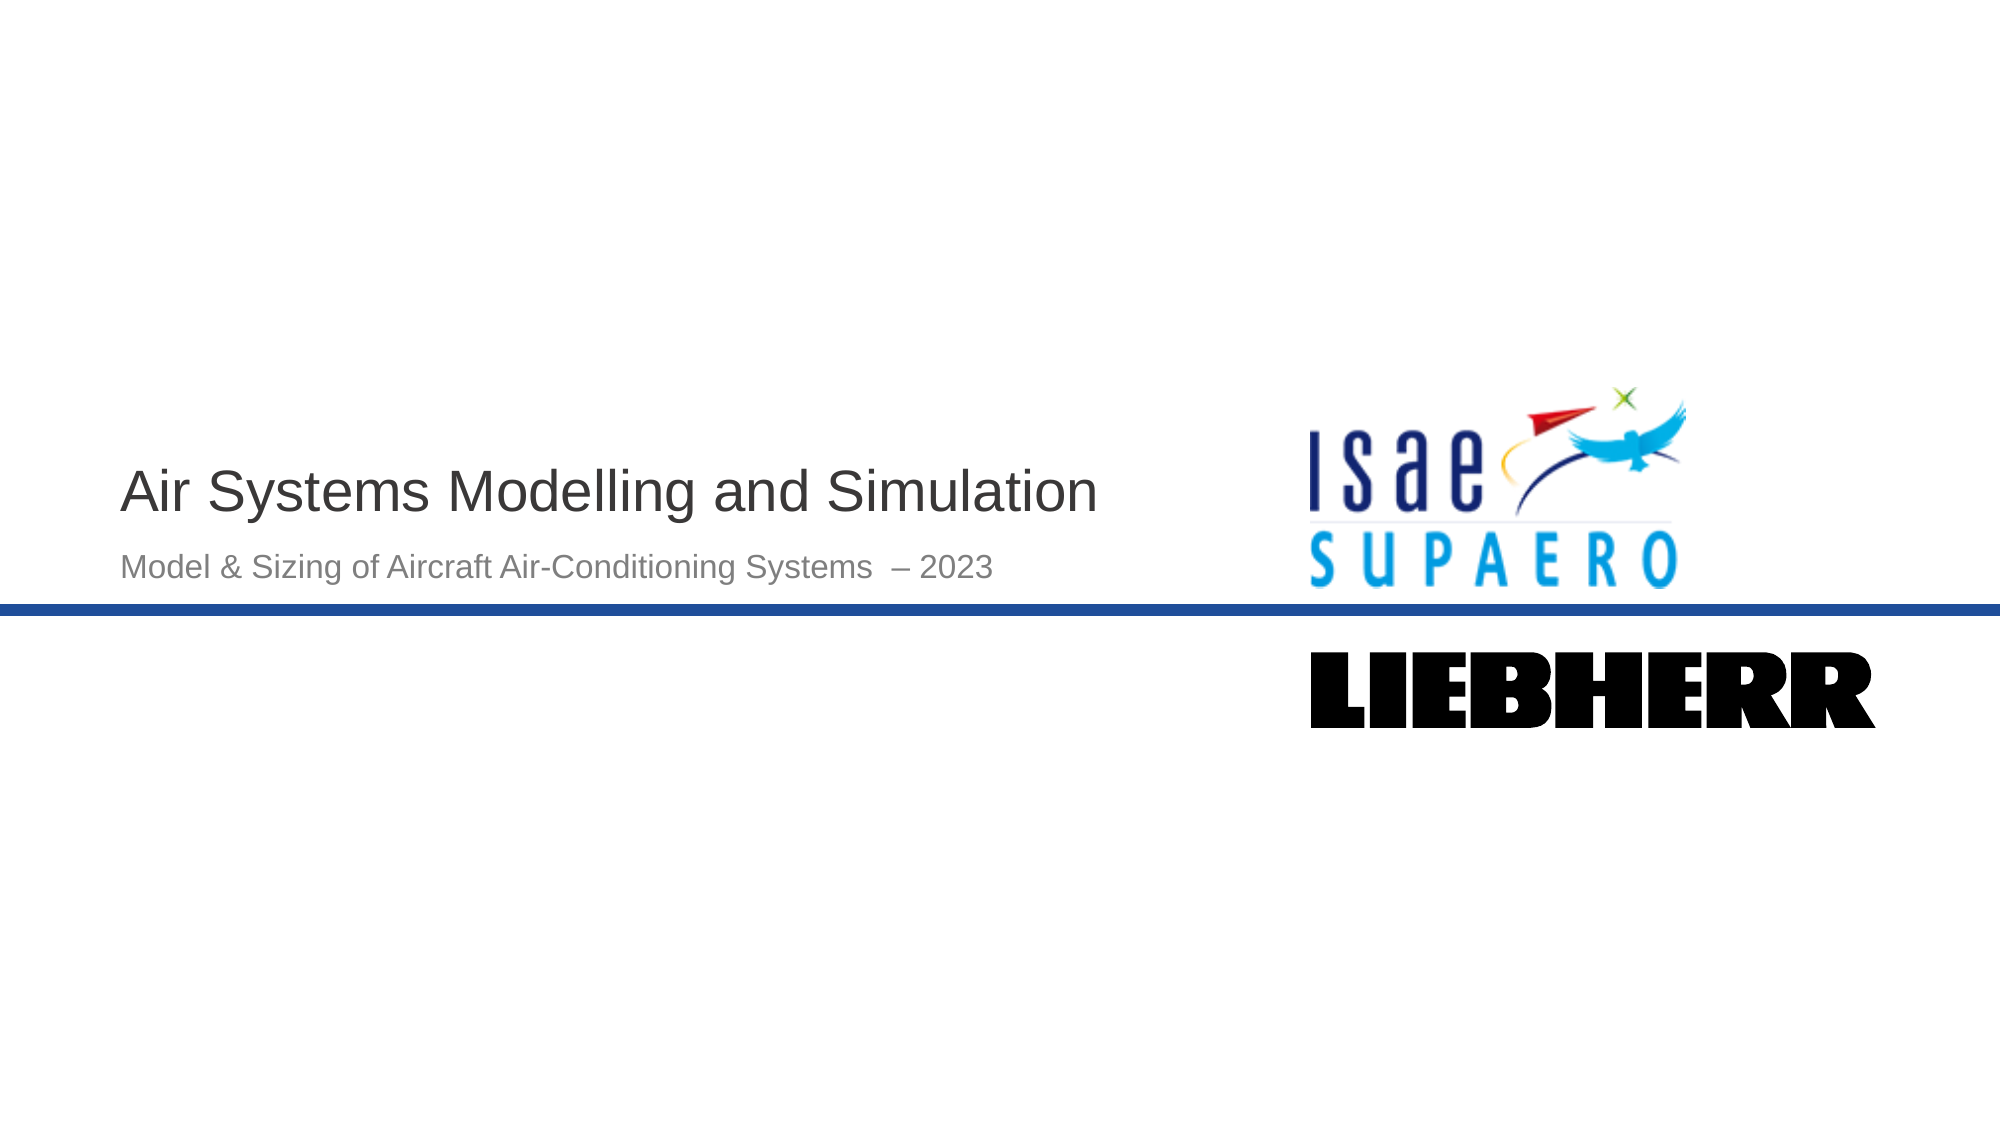

# Air Systems Modelling and Simulation
Model & Sizing of Aircraft Air-Conditioning Systems  – 2023